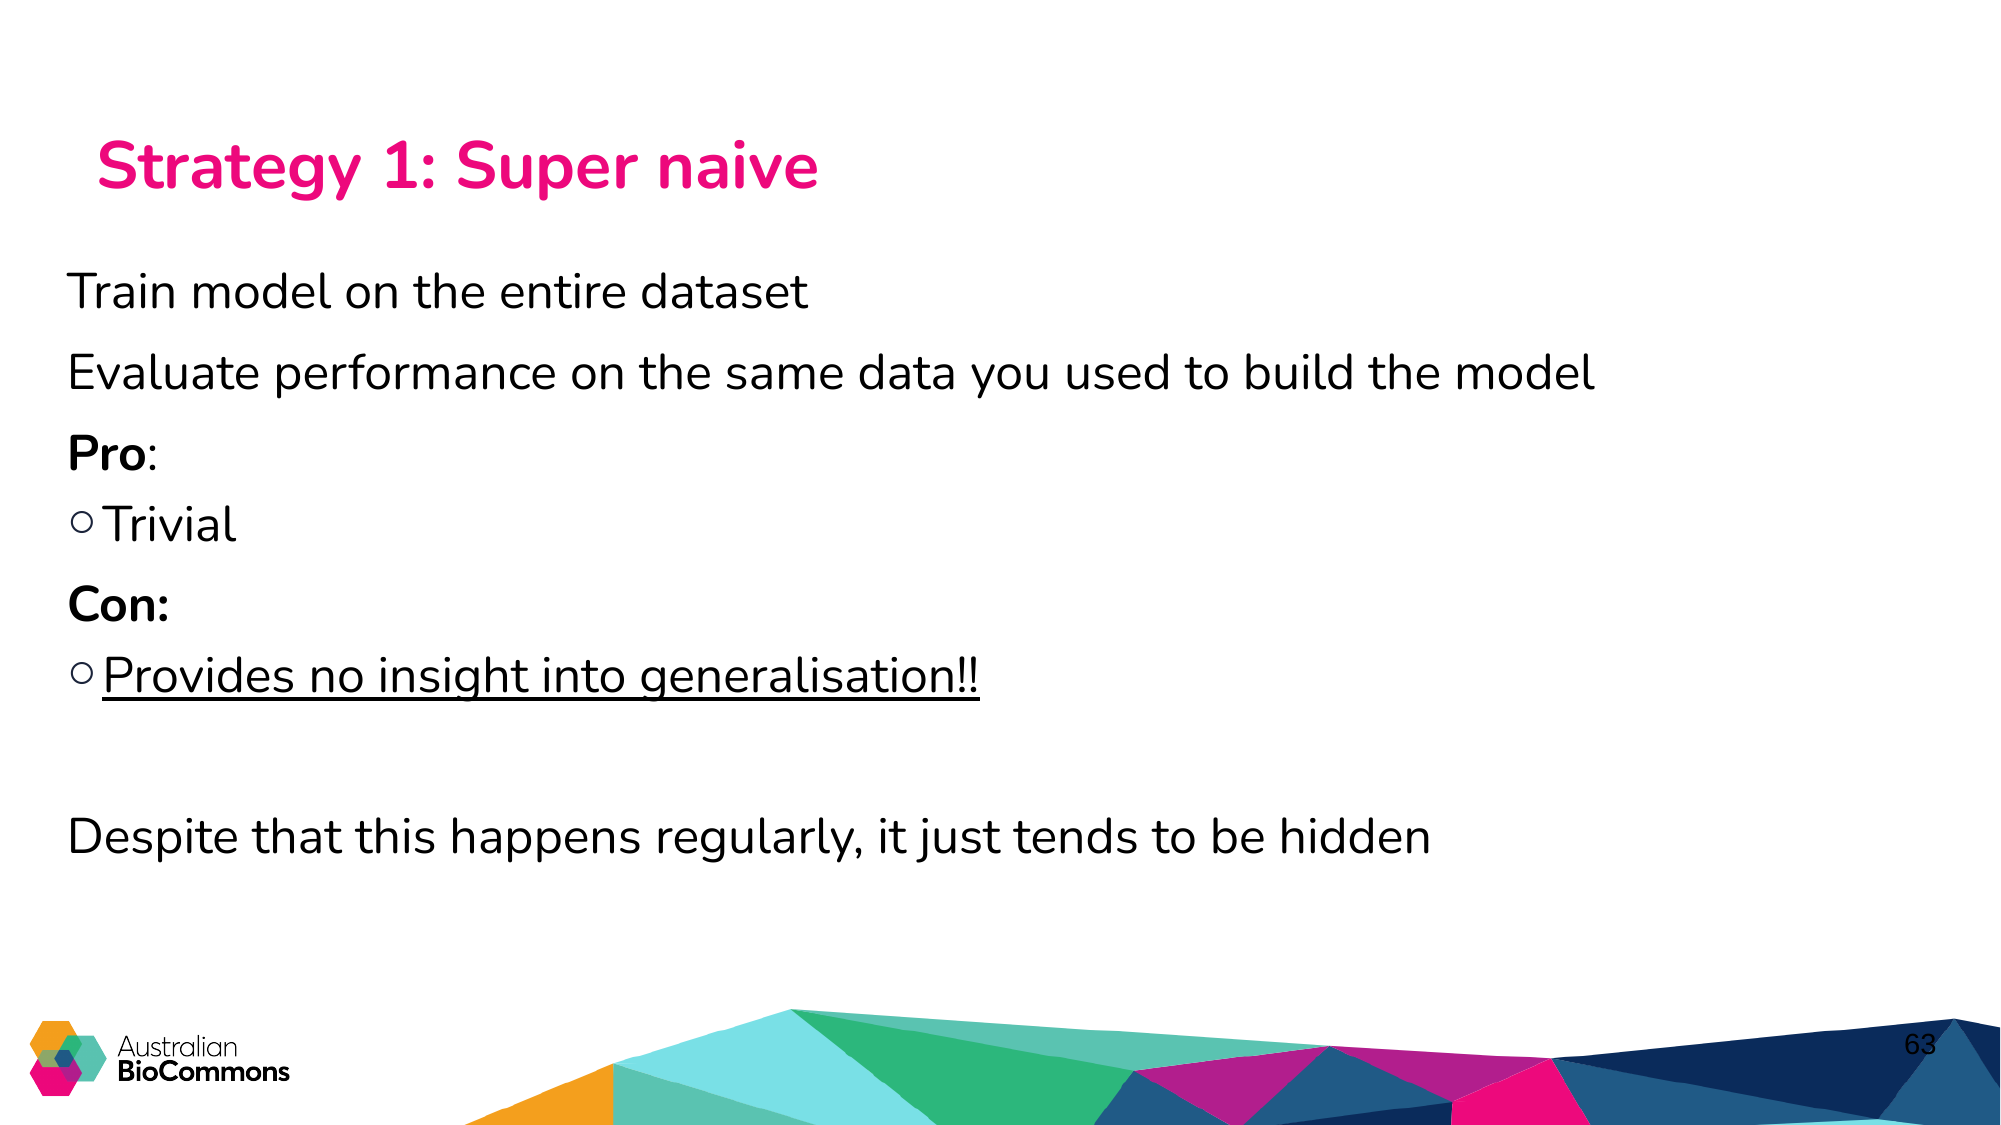

# Strategy 1: Super naive
Train model on the entire dataset
Evaluate performance on the same data you used to build the model
Pro:
Trivial
Con:
Provides no insight into generalisation!!

Despite that this happens regularly, it just tends to be hidden
63